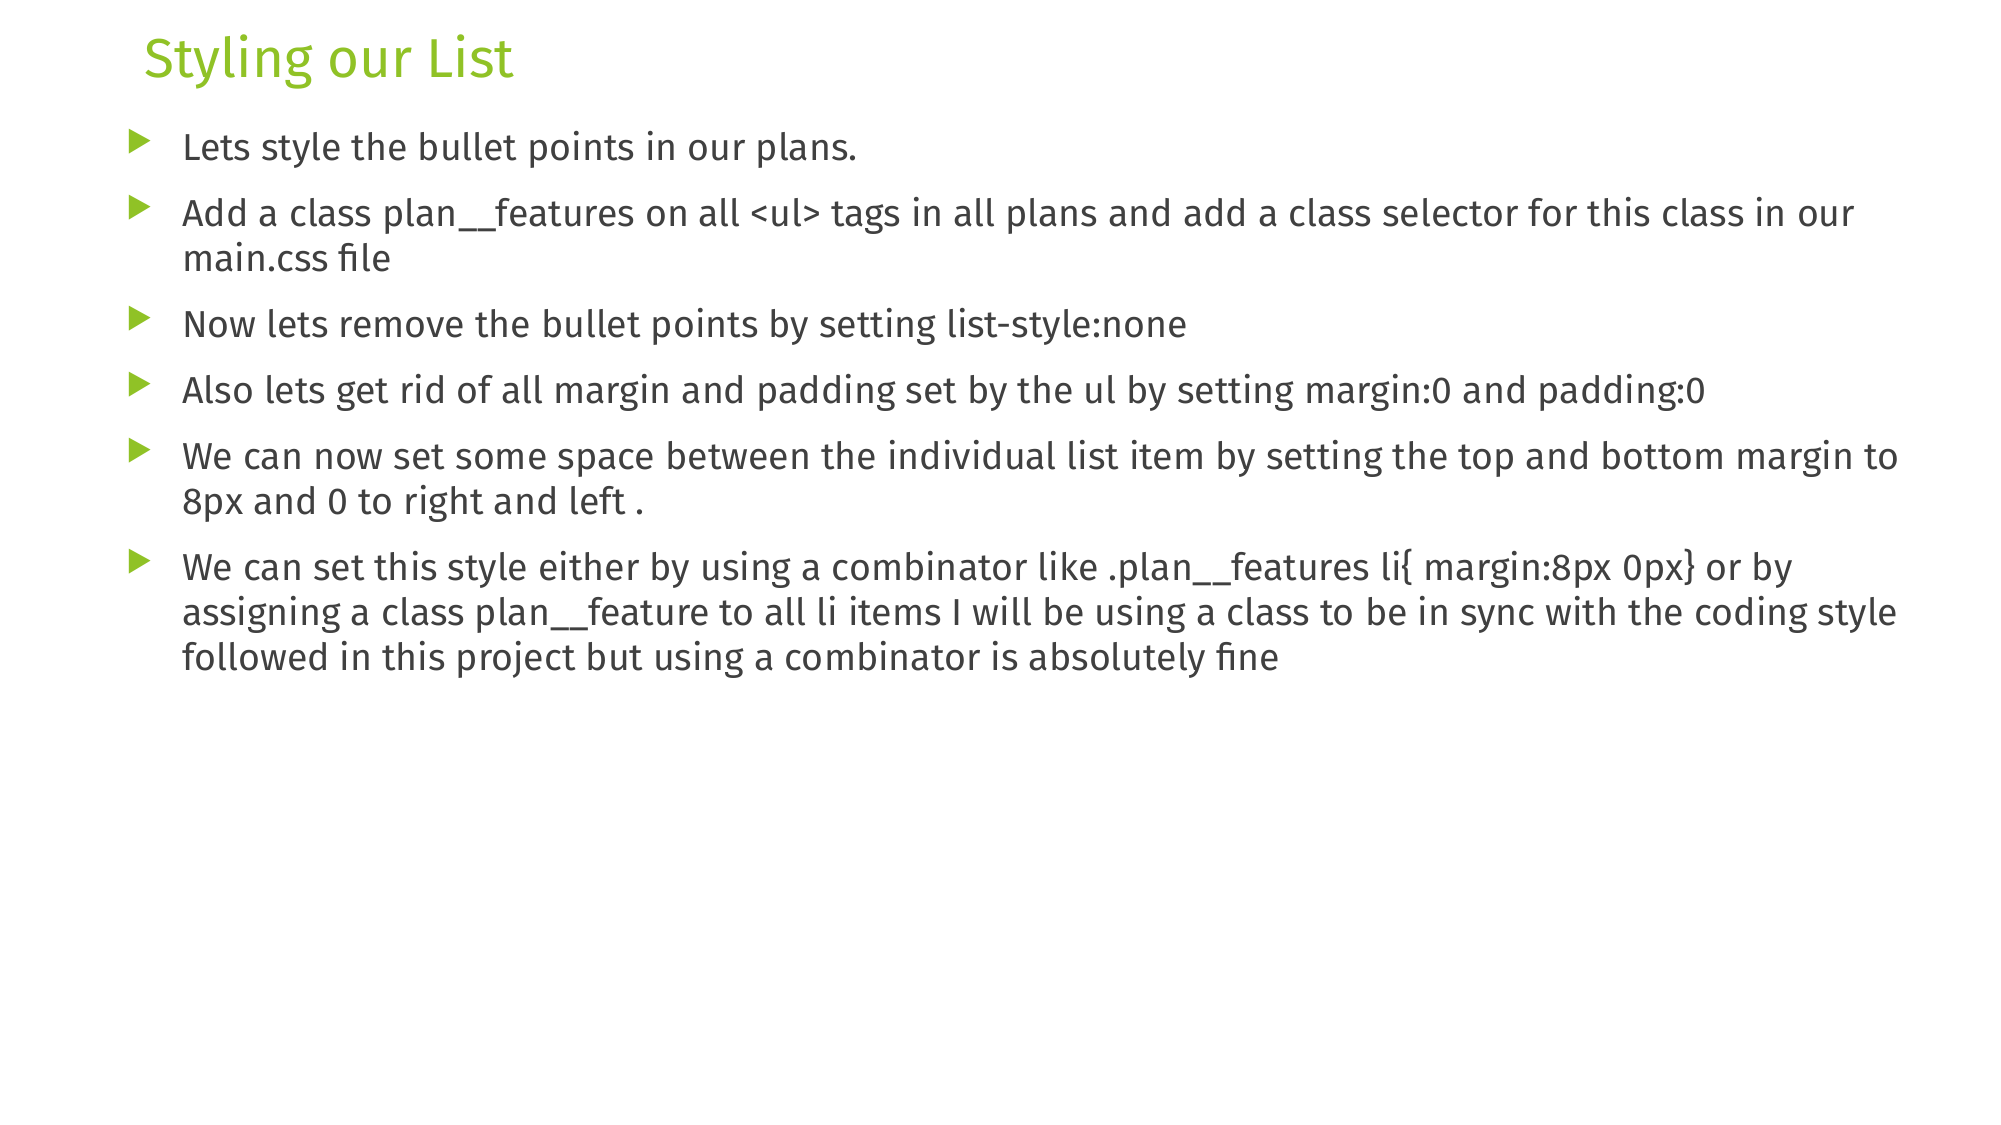

# Styling our List
Lets style the bullet points in our plans.
Add a class plan__features on all <ul> tags in all plans and add a class selector for this class in our main.css file
Now lets remove the bullet points by setting list-style:none
Also lets get rid of all margin and padding set by the ul by setting margin:0 and padding:0
We can now set some space between the individual list item by setting the top and bottom margin to 8px and 0 to right and left .
We can set this style either by using a combinator like .plan__features li{ margin:8px 0px} or by assigning a class plan__feature to all li items I will be using a class to be in sync with the coding style followed in this project but using a combinator is absolutely fine